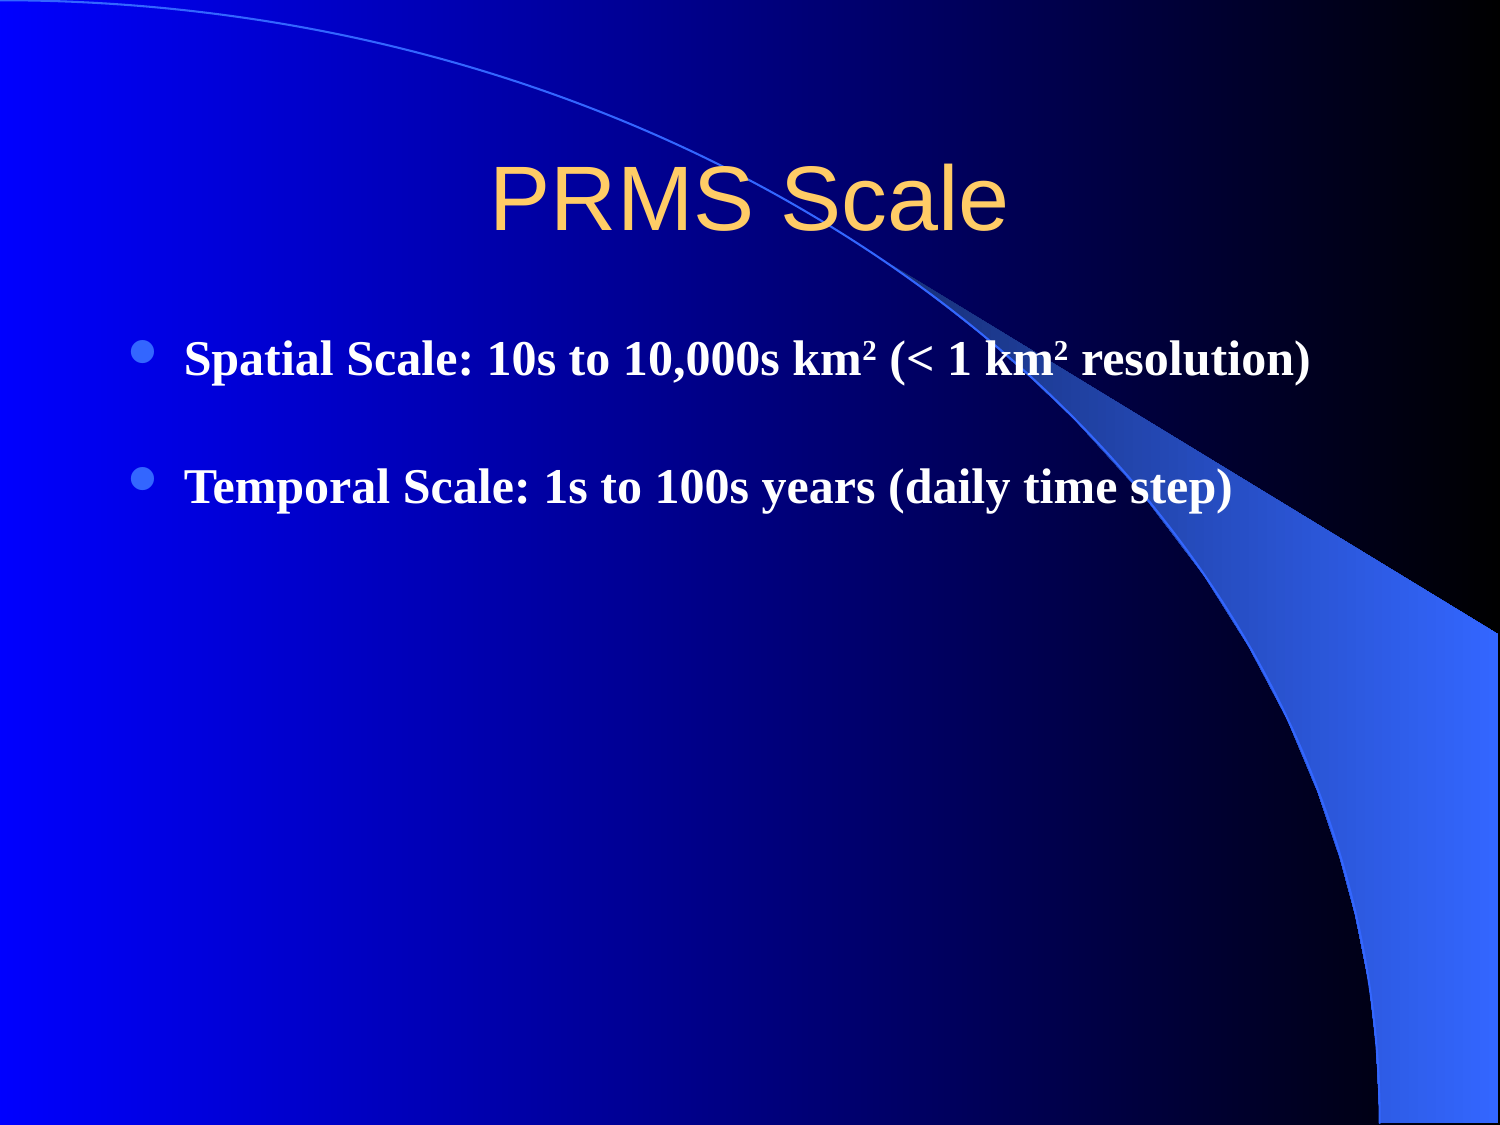

# PRMS Scale
Spatial Scale: 10s to 10,000s km2 (< 1 km2 resolution)

Temporal Scale: 1s to 100s years (daily time step)